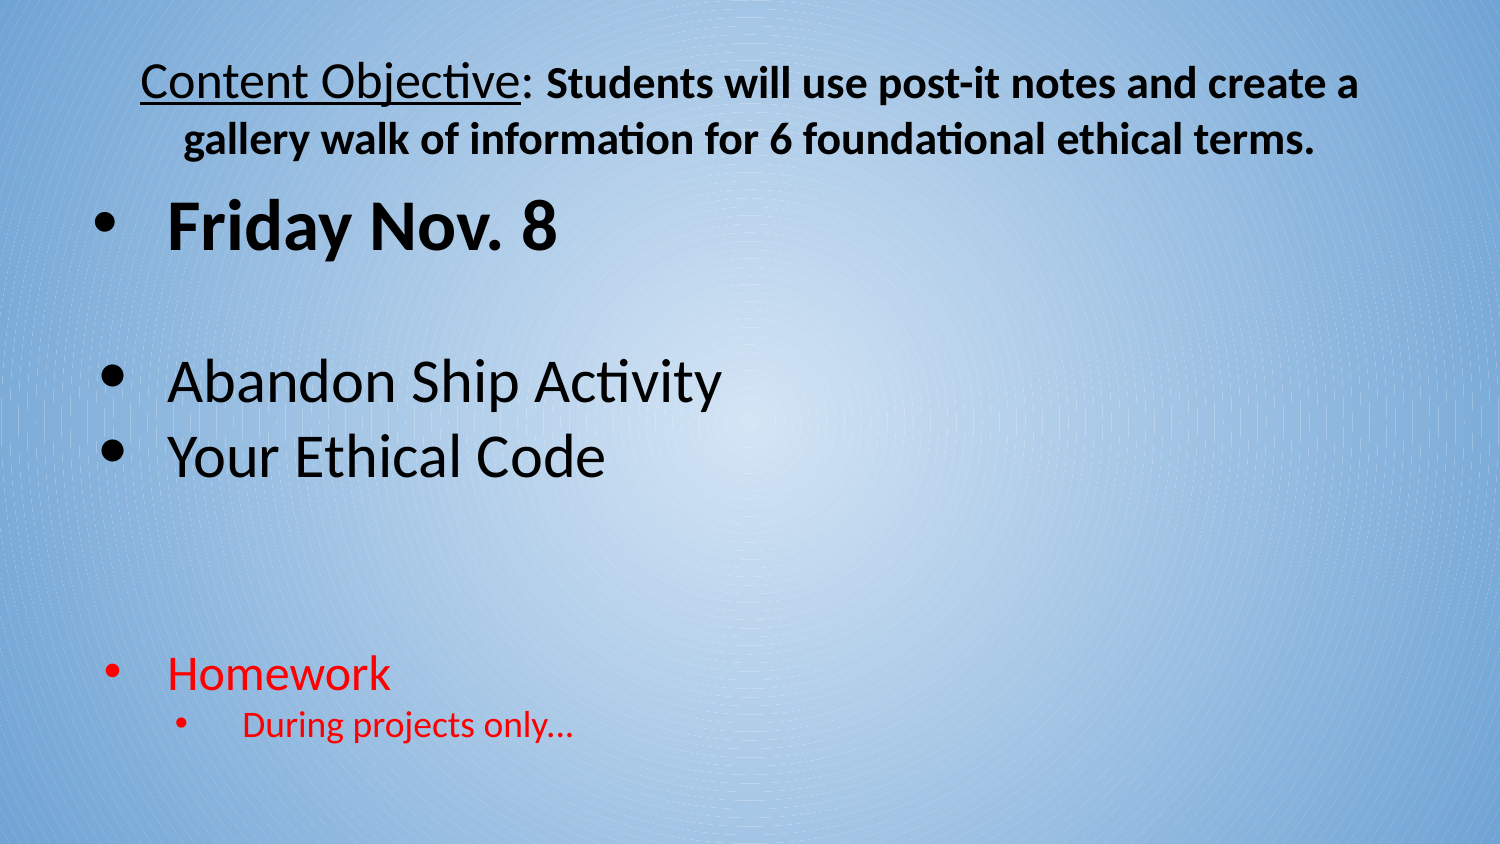

Content Objective: Students will use post-it notes and create a gallery walk of information for 6 foundational ethical terms.
Friday Nov. 8

Abandon Ship Activity
Your Ethical Code

Homework
During projects only...